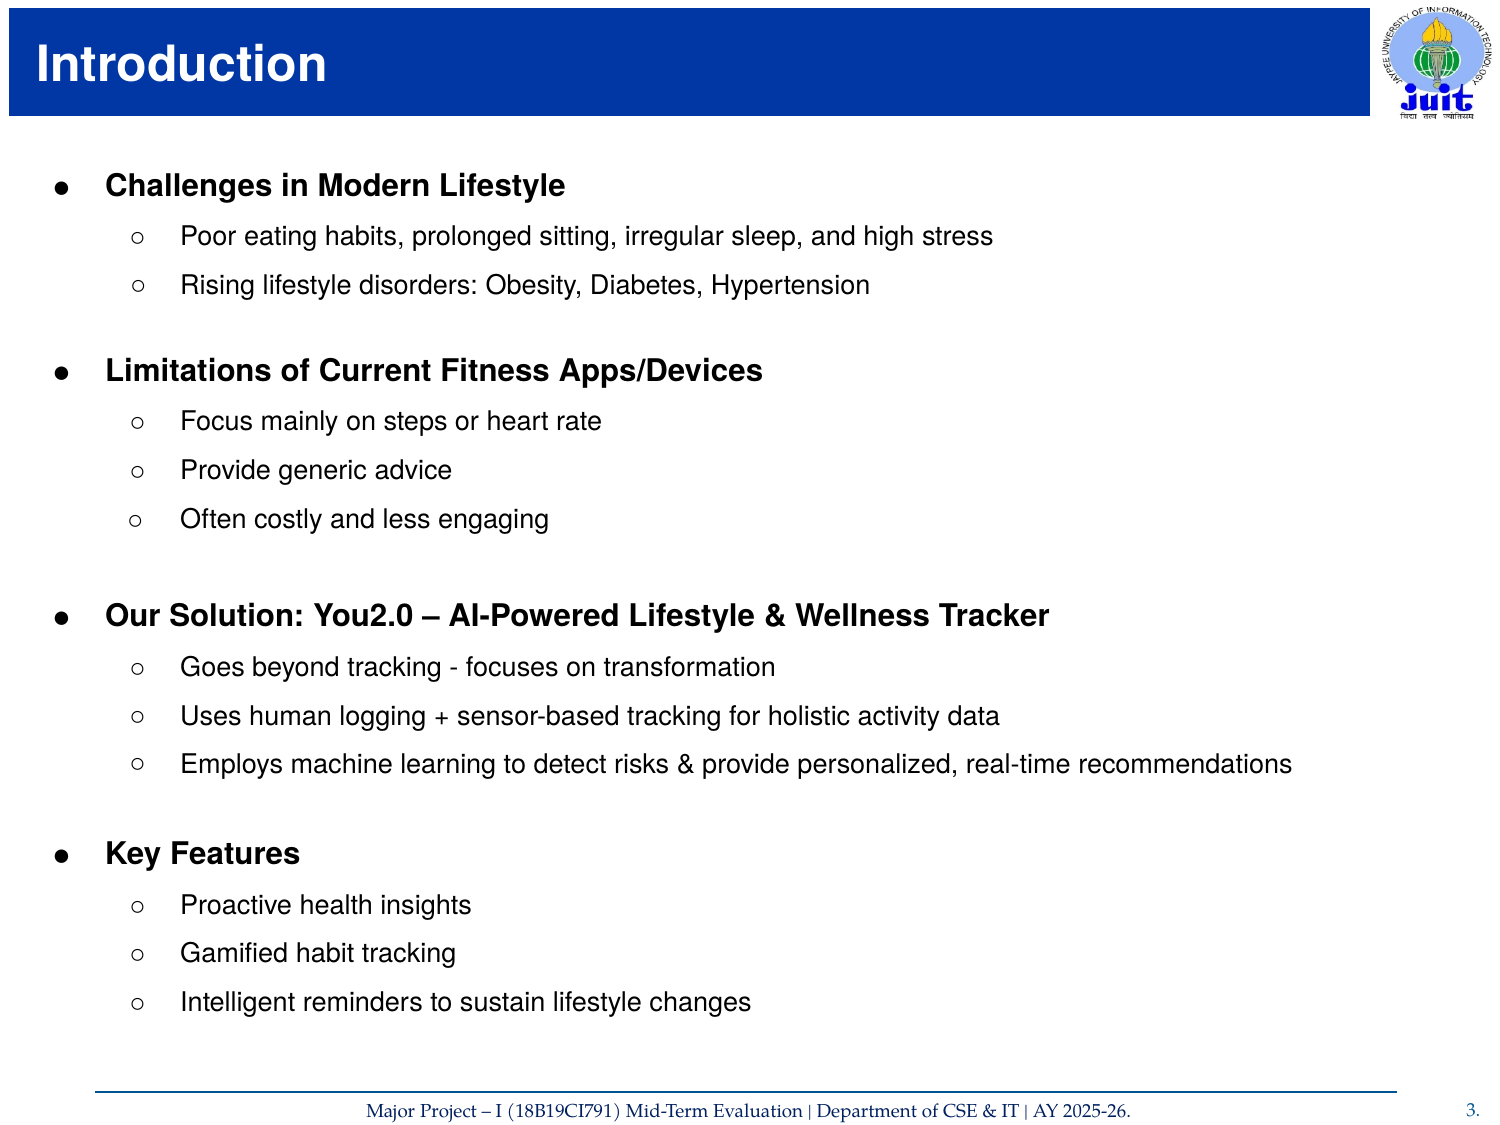

# Introduction
Challenges in Modern Lifestyle
Poor eating habits, prolonged sitting, irregular sleep, and high stress
Rising lifestyle disorders: Obesity, Diabetes, Hypertension
Limitations of Current Fitness Apps/Devices
Focus mainly on steps or heart rate
Provide generic advice
Often costly and less engaging
Our Solution: You2.0 – AI-Powered Lifestyle & Wellness Tracker
Goes beyond tracking - focuses on transformation
Uses human logging + sensor-based tracking for holistic activity data
Employs machine learning to detect risks & provide personalized, real-time recommendations
Key Features
Proactive health insights
Gamified habit tracking
Intelligent reminders to sustain lifestyle changes